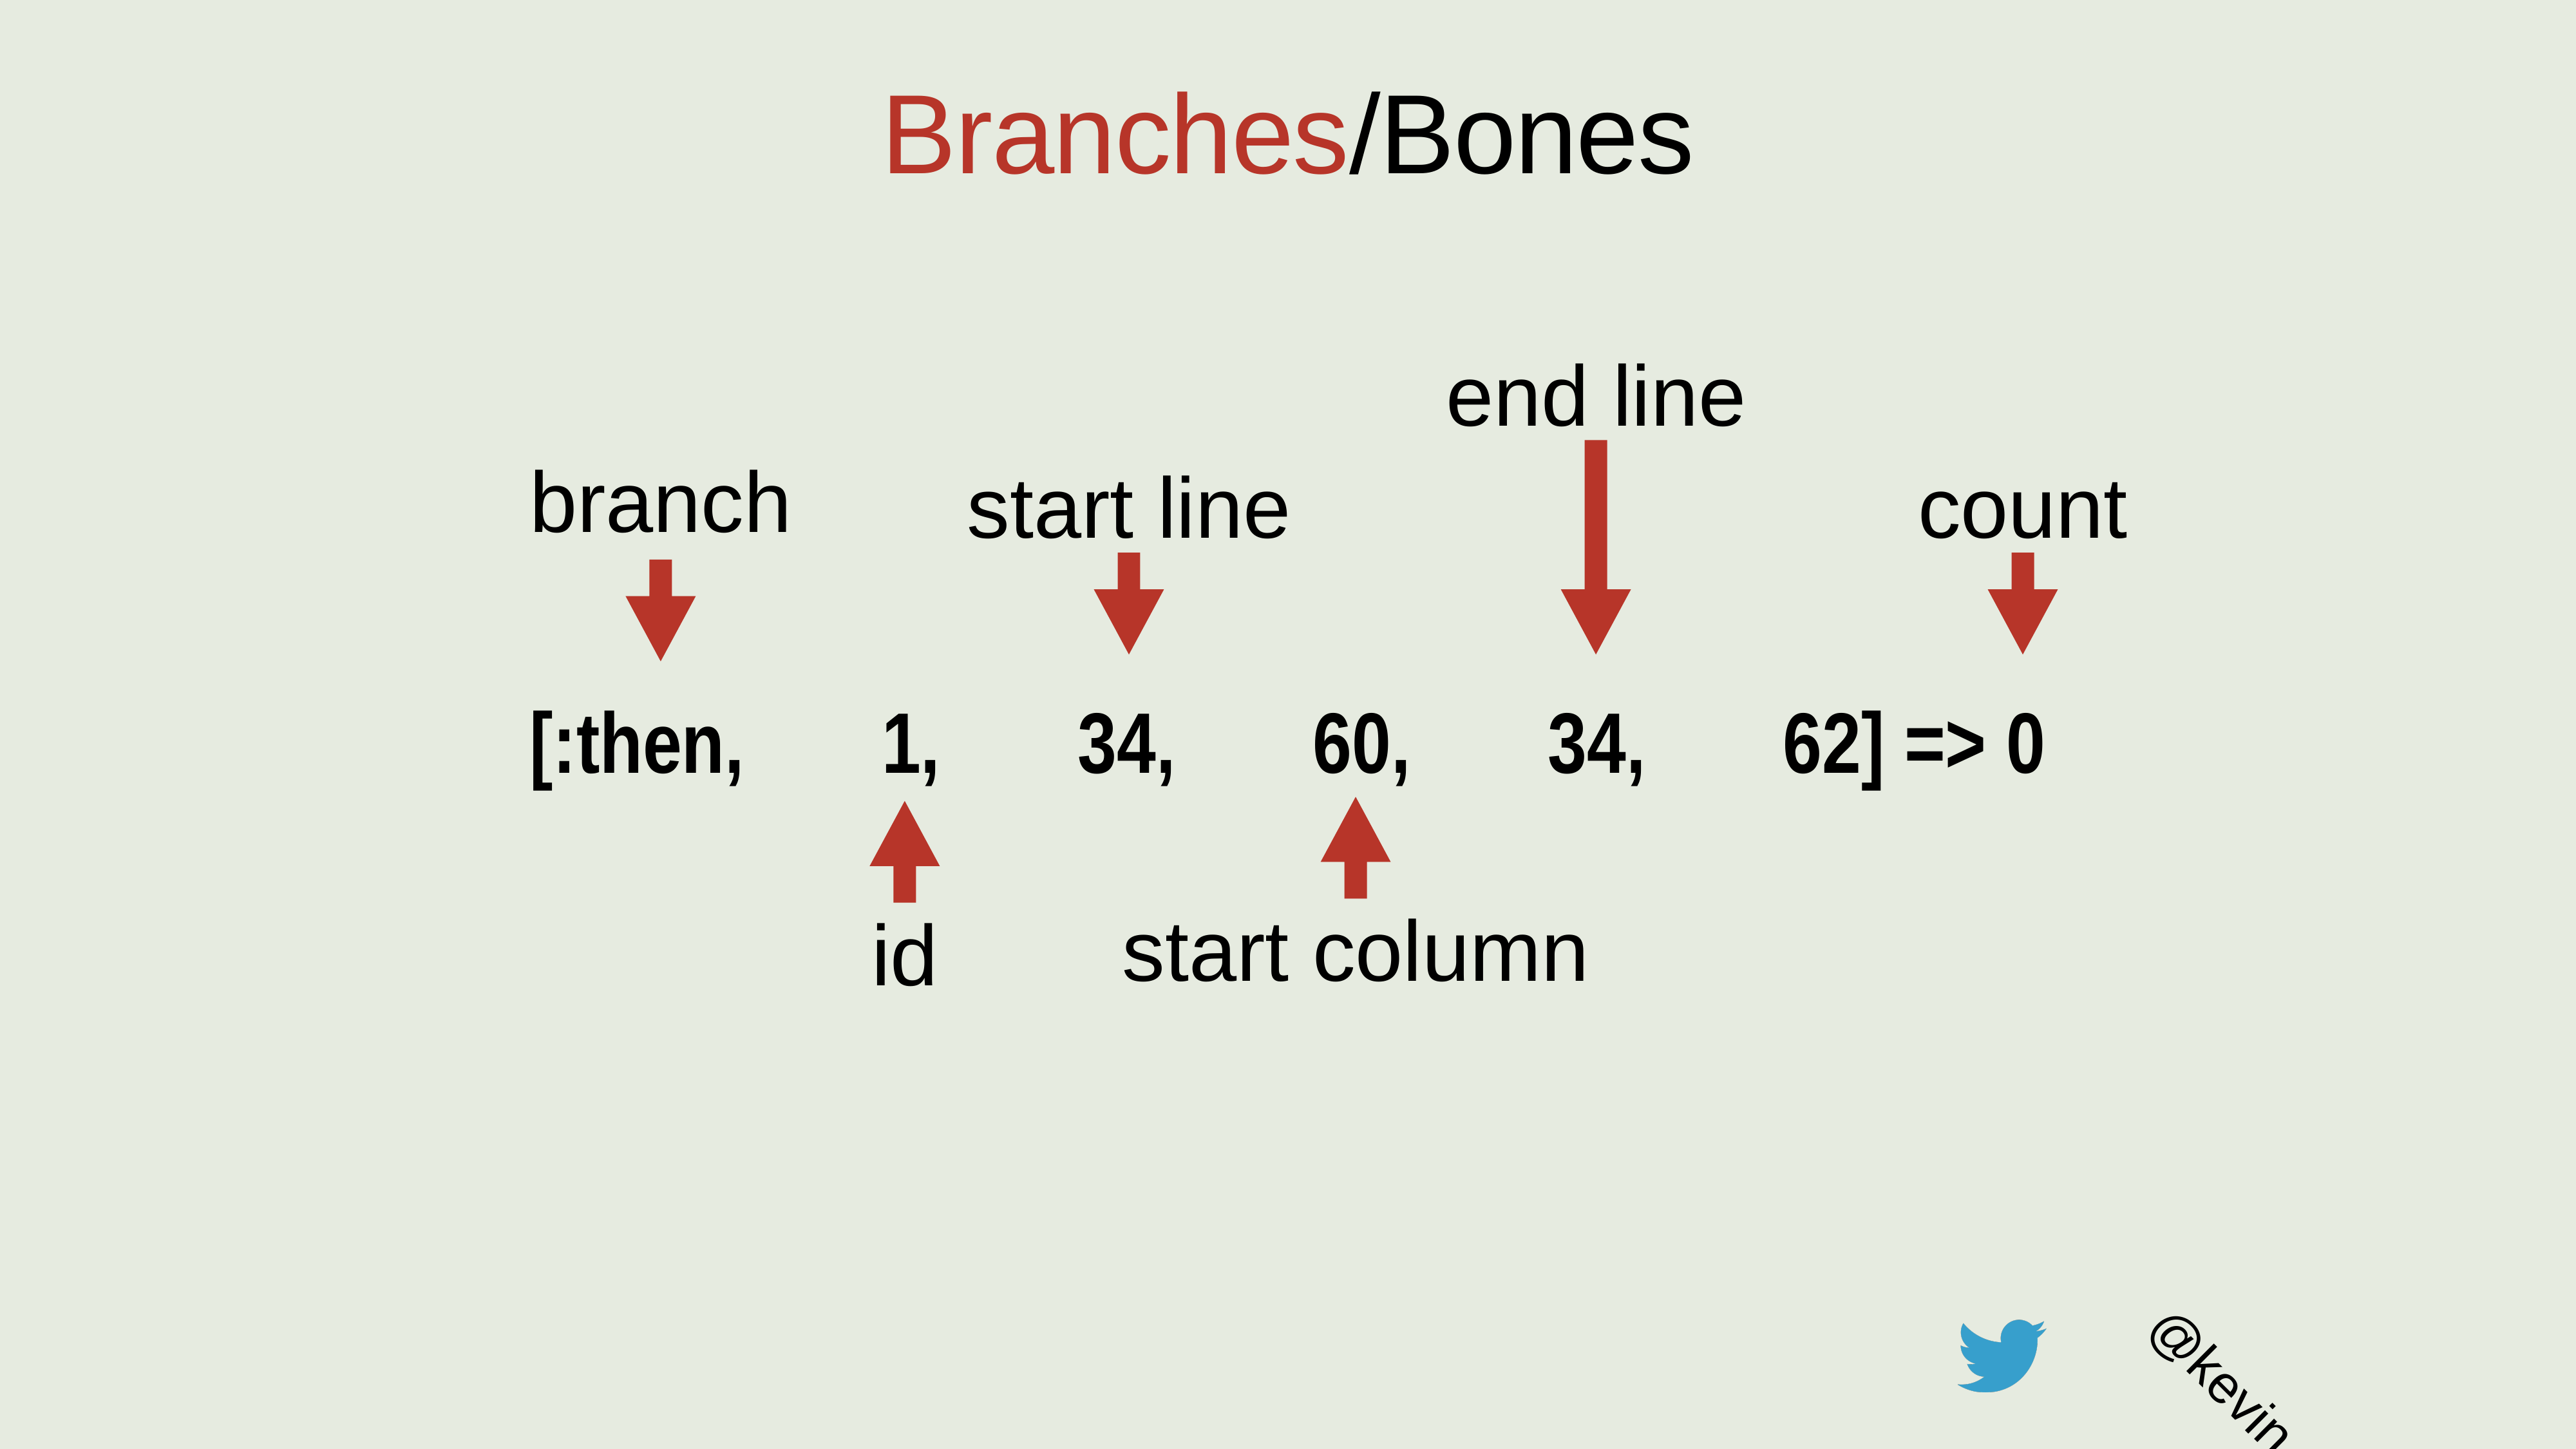

# Branches/Bones
end line
branch
start line
count

[:then,       1,       34,       60,       34,       62] => 0

start column
id